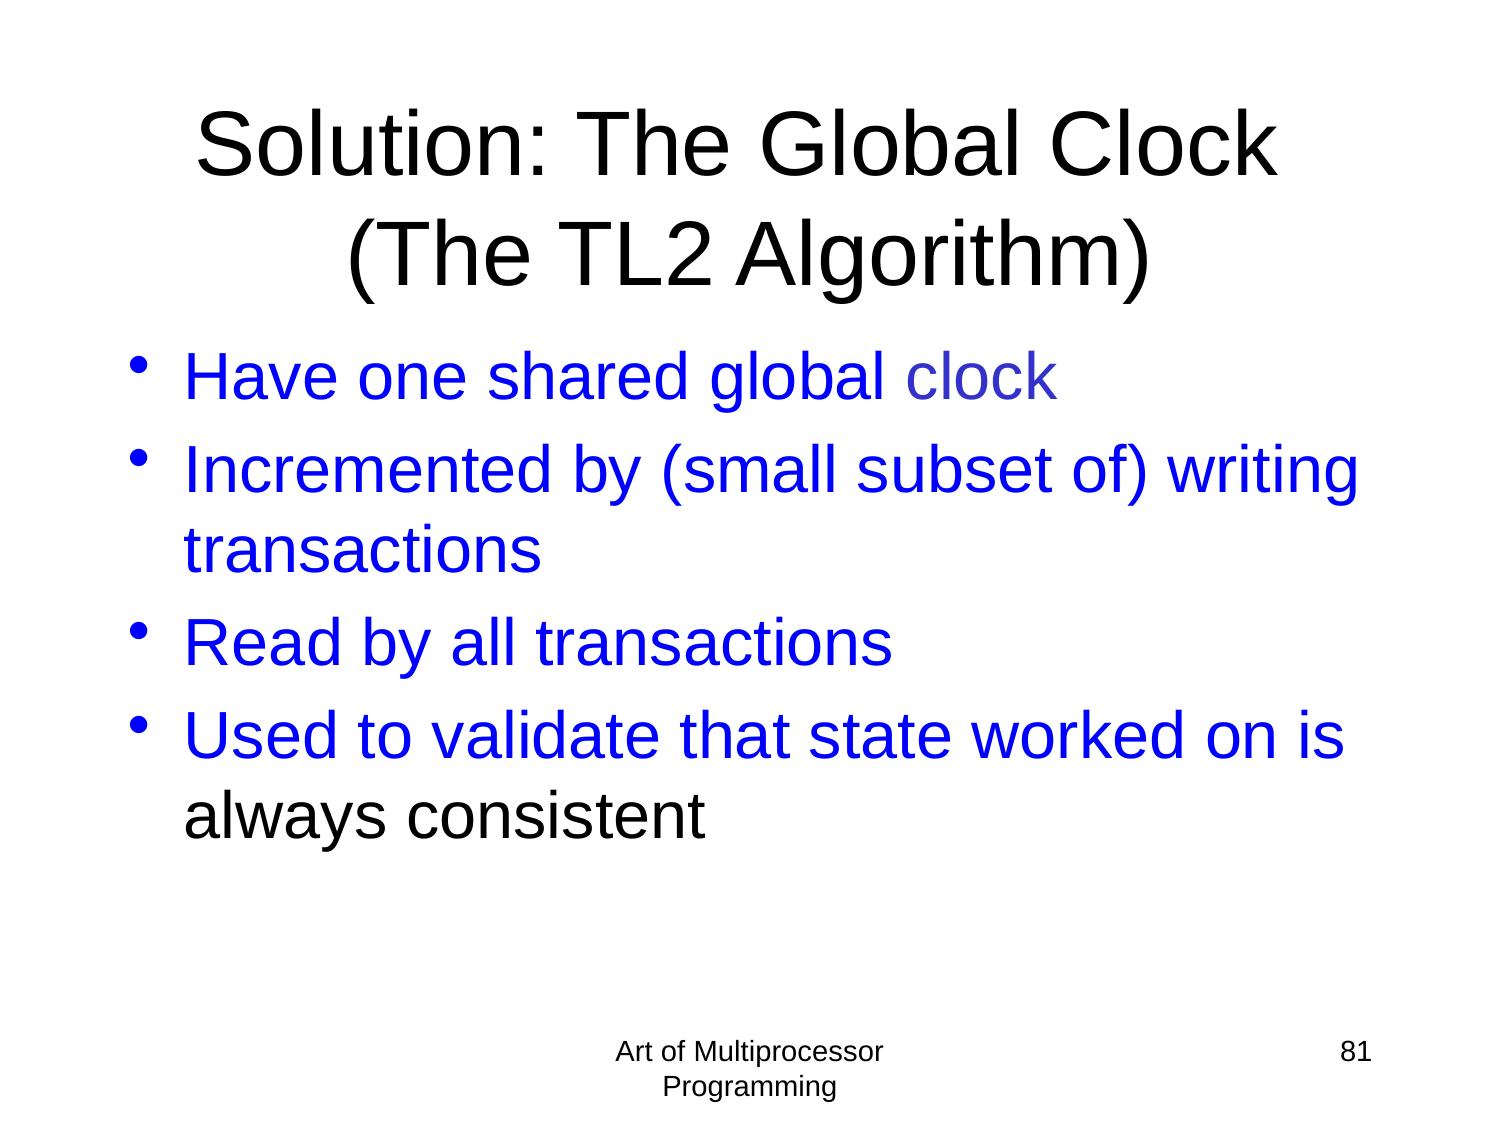

# Solution: The Global Clock  (The TL2 Algorithm)
Have one shared global clock
Incremented by (small subset of) writing transactions
Read by all transactions
Used to validate that state worked on is always consistent

Art of Multiprocessor Programming
81